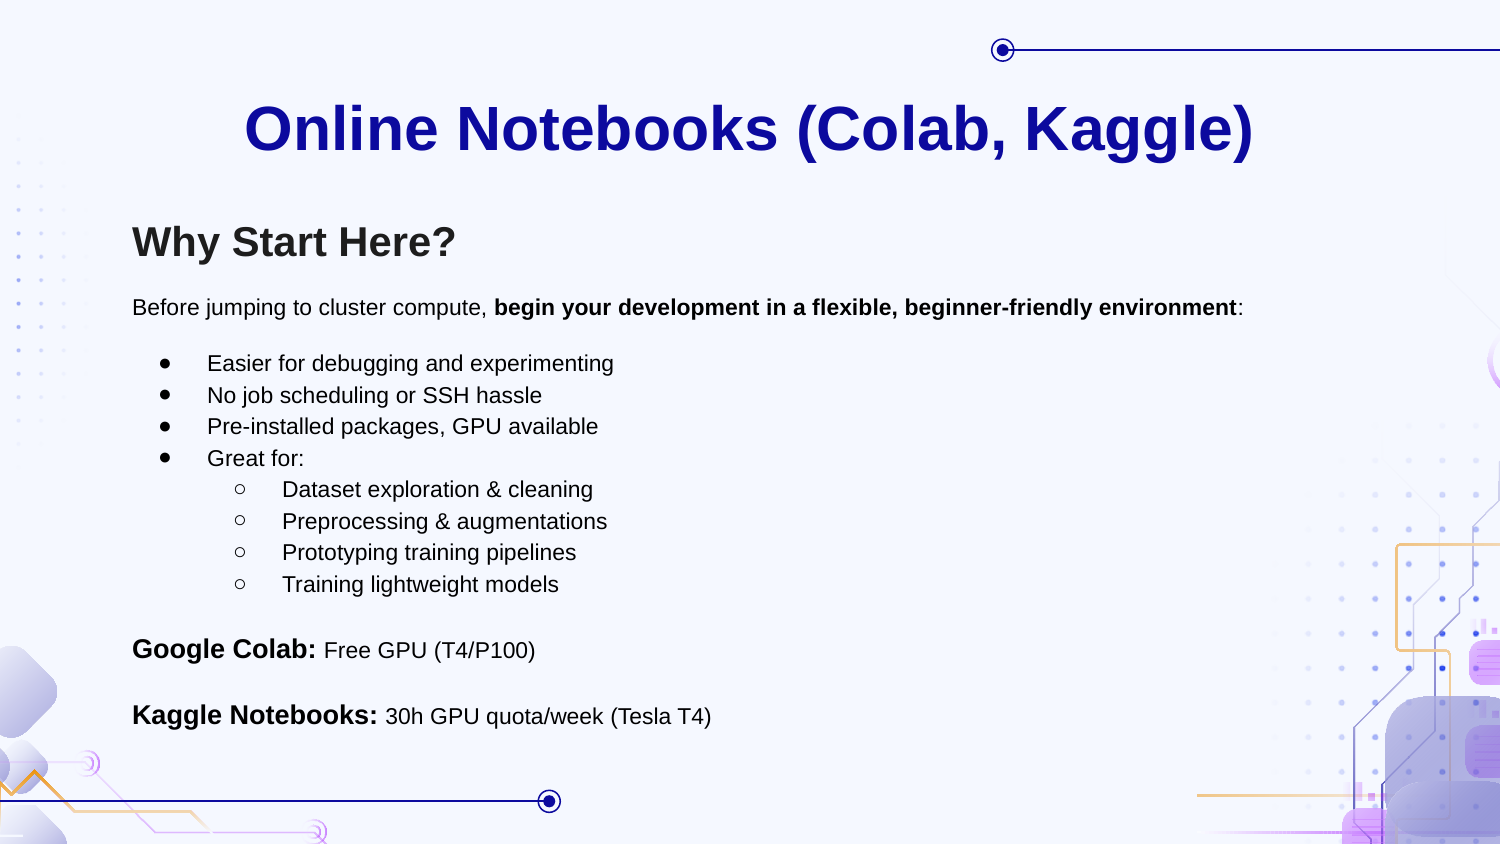

# Online Notebooks (Colab, Kaggle)
Why Start Here?
Before jumping to cluster compute, begin your development in a flexible, beginner-friendly environment:
Easier for debugging and experimenting
No job scheduling or SSH hassle
Pre-installed packages, GPU available
Great for:
Dataset exploration & cleaning
Preprocessing & augmentations
Prototyping training pipelines
Training lightweight models
Google Colab: Free GPU (T4/P100)
Kaggle Notebooks: 30h GPU quota/week (Tesla T4)